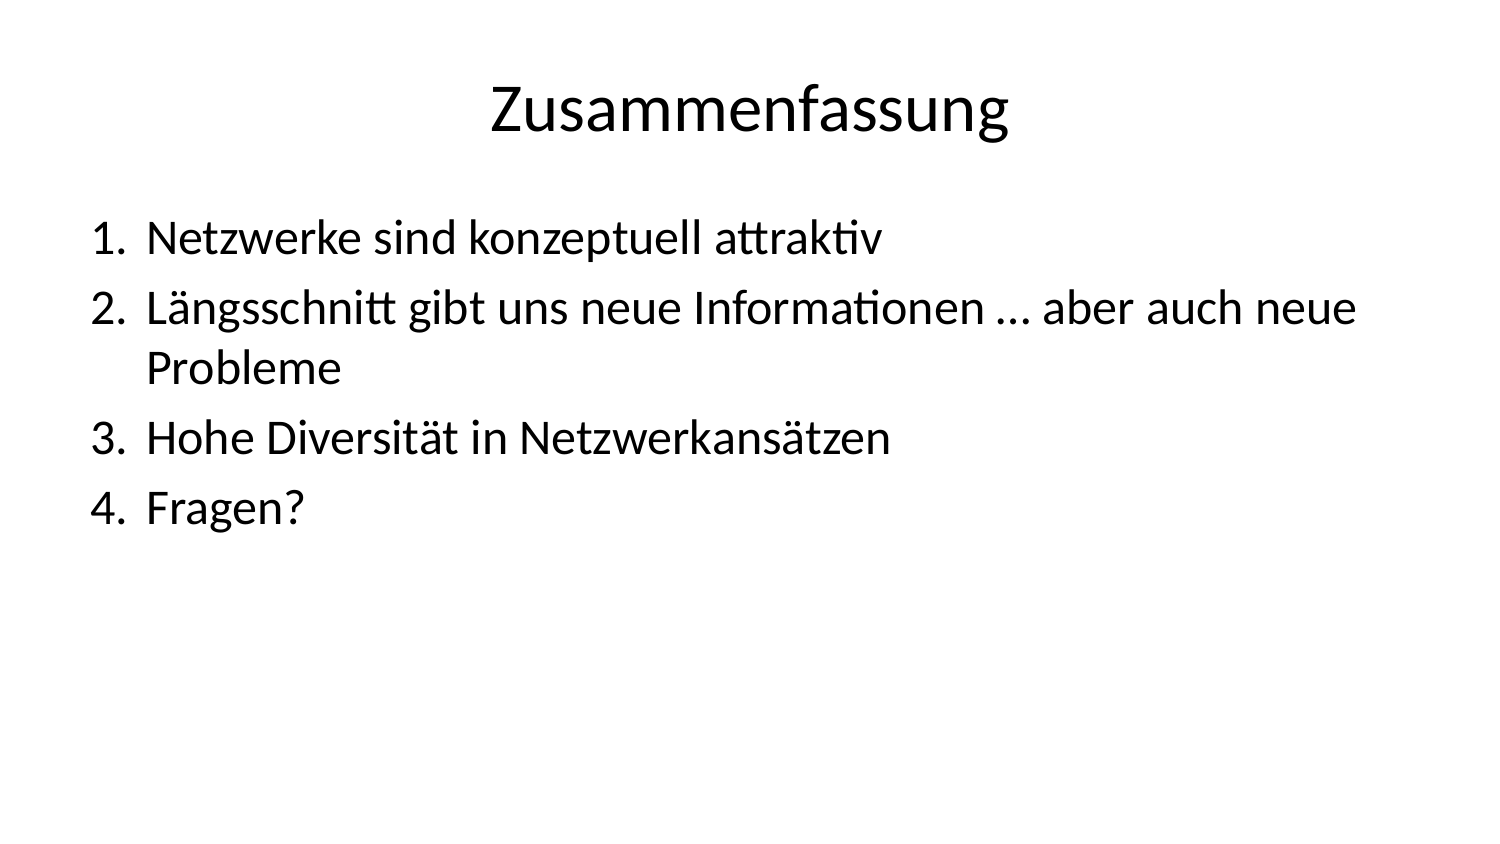

# Zusammenfassung
Netzwerke sind konzeptuell attraktiv
Längsschnitt gibt uns neue Informationen … aber auch neue Probleme
Hohe Diversität in Netzwerkansätzen
Fragen?